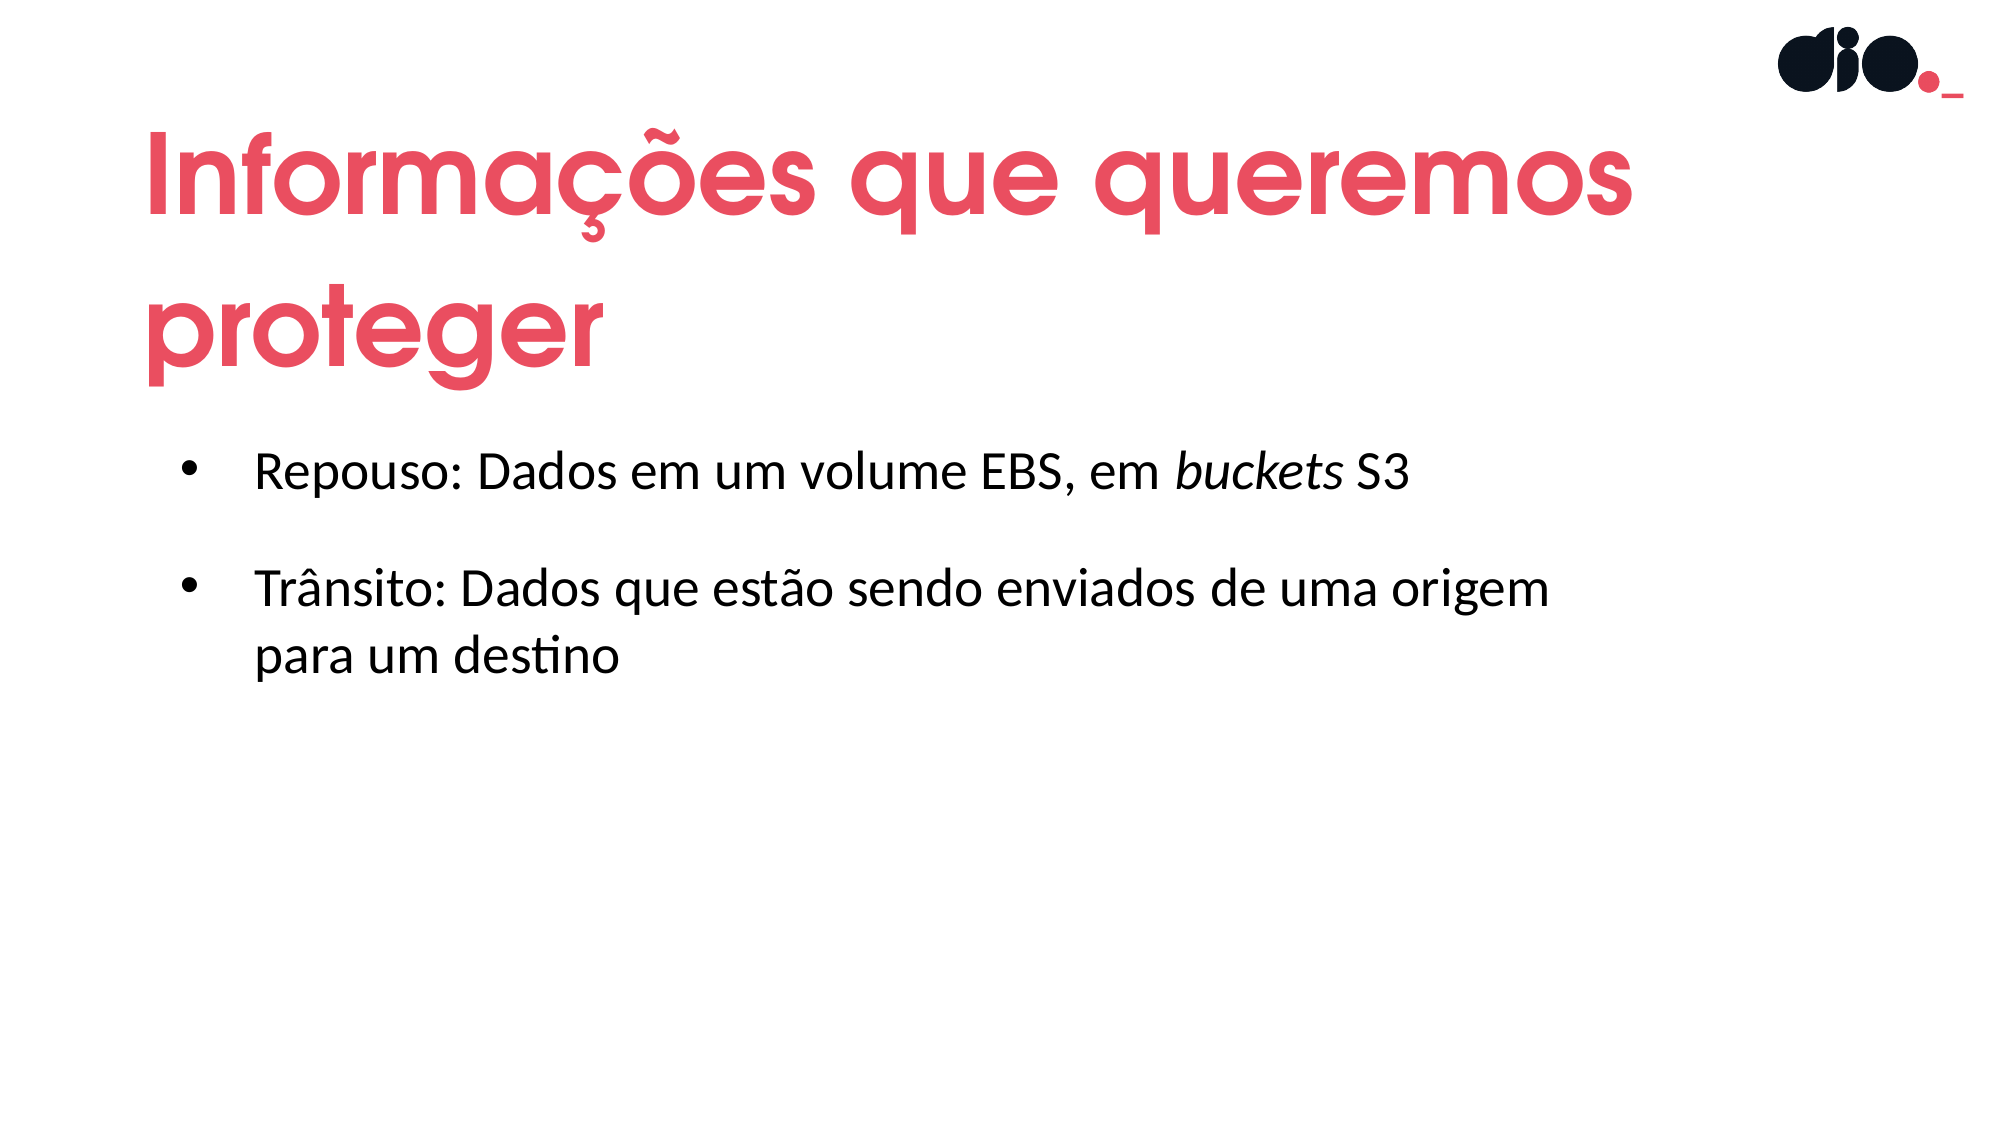

Informações que queremos proteger
Repouso: Dados em um volume EBS, em buckets S3
Trânsito: Dados que estão sendo enviados de uma origem para um destino